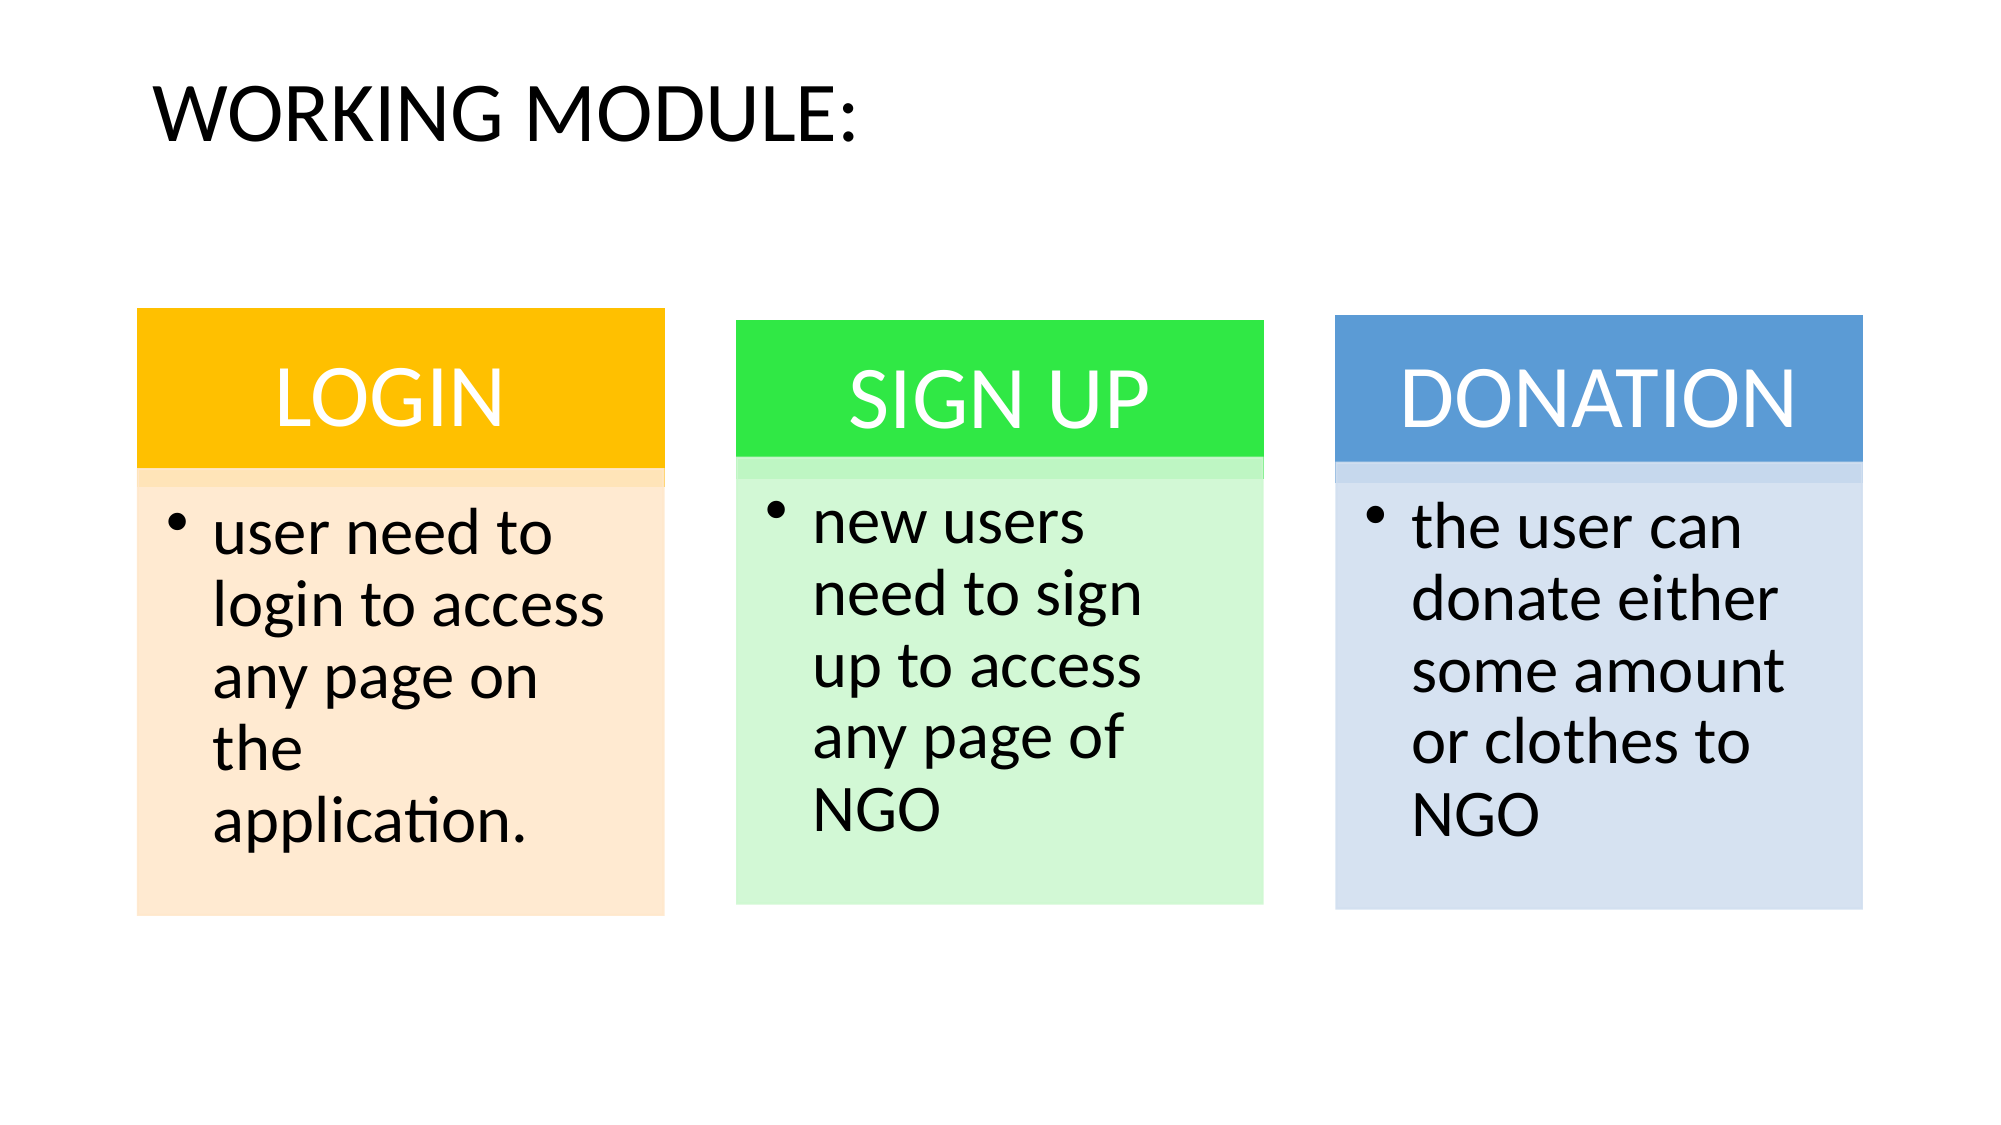

# WORKING MODULE:
LOGIN
user need to login to access any page on the application.
SIGN UP
new users need to sign up to access any page of NGO
DONATION
the user can donate either some amount or clothes to NGO